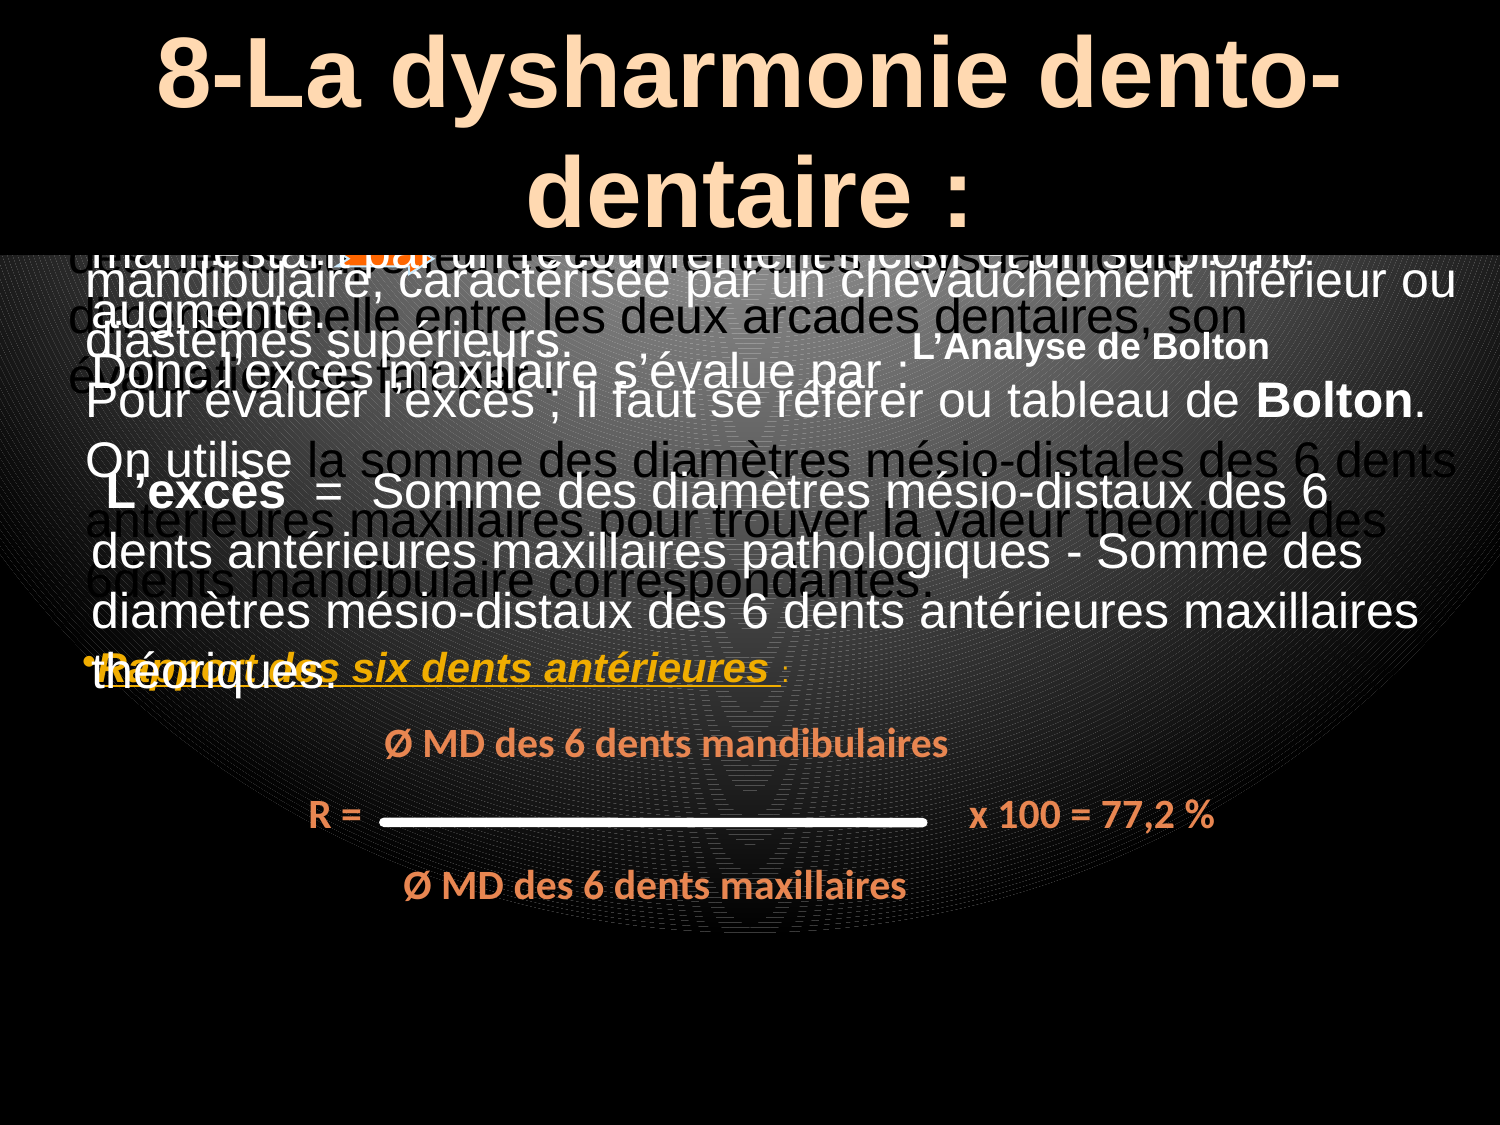

8-La dysharmonie dento-dentaire :
La DDD correspond à une disproportion entre les dimensions des dents supérieures et inférieures : dysharmonie dimensionnelle entre les deux arcades dentaires, son évaluation se fait par :
Si R  > 77,2                excès de largeur du périmètre antérieure mandibulaire, caractérisée par un chevauchement inférieur ou diastèmes supérieurs.
Pour évaluer l’excès ; il faut se référer ou tableau de Bolton. On utilise la somme des diamètres mésio-distales des 6 dents antérieures maxillaires pour trouver la valeur théorique des 6dents mandibulaire correspondantes.
Si R  < 77,2              l’excès se situe au maxillaire, manifestant par un recouvrement incisif et un surplomb augmenté.
Donc l’excès maxillaire s’évalue par :

 L’excès  =  Somme des diamètres mésio-distaux des 6 dents antérieures maxillaires pathologiques - Somme des diamètres mésio-distaux des 6 dents antérieures maxillaires théoriques.

L’Analyse de Bolton
Rapport des six dents antérieures :
        Ø MD des 6 dents mandibulaires
R =                                                                x 100 = 77,2 %
          Ø MD des 6 dents maxillaires